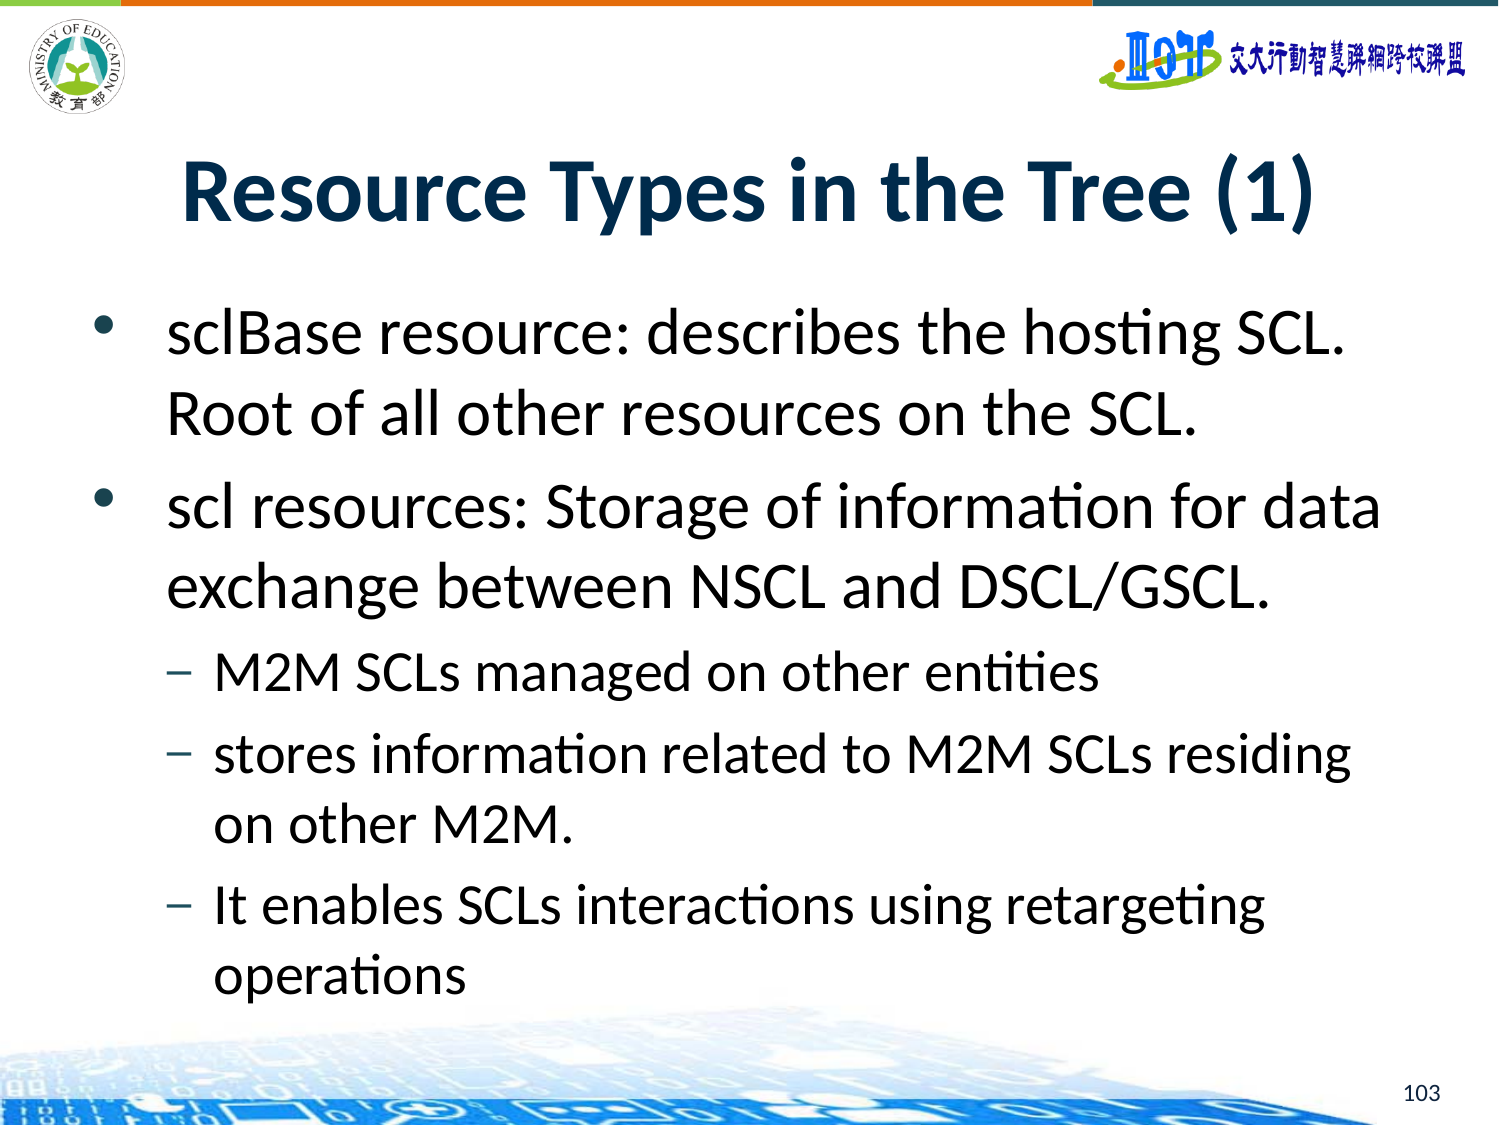

103
# Resource Types in the Tree (1)
sclBase resource: describes the hosting SCL. Root of all other resources on the SCL.
scl resources: Storage of information for data exchange between NSCL and DSCL/GSCL.
M2M SCLs managed on other entities
stores information related to M2M SCLs residing on other M2M.
It enables SCLs interactions using retargeting operations